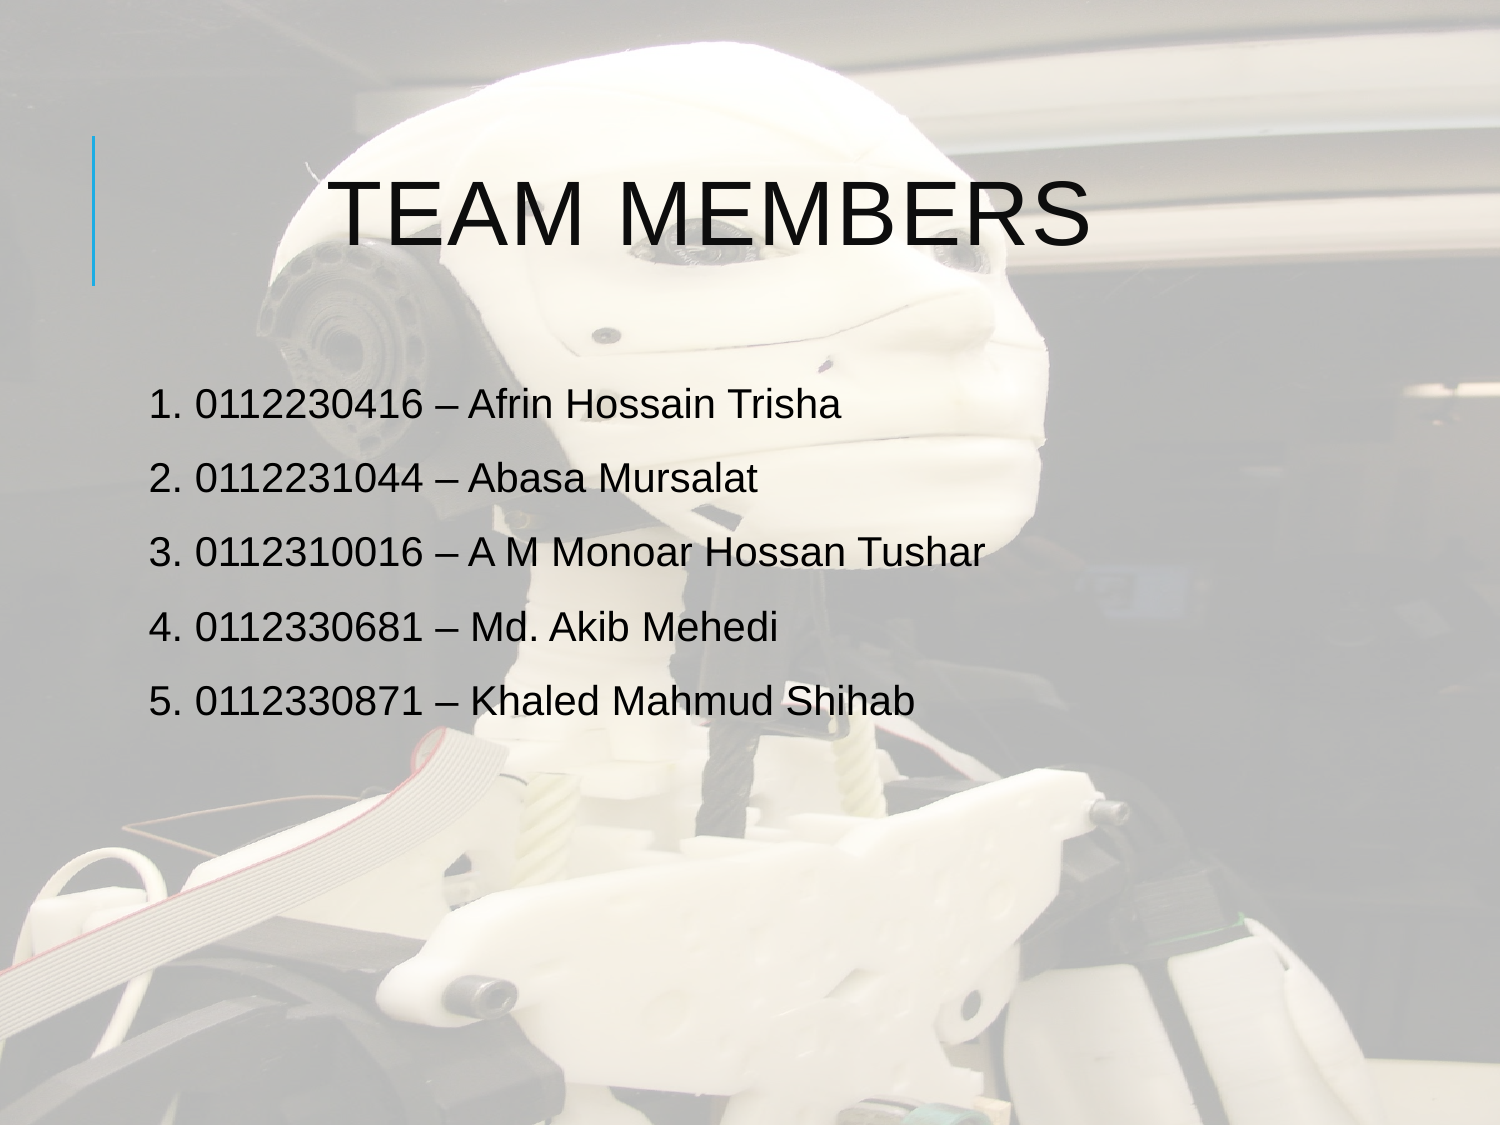

# Team members
1. 0112230416 – Afrin Hossain Trisha
2. 0112231044 – Abasa Mursalat
3. 0112310016 – A M Monoar Hossan Tushar
4. 0112330681 – Md. Akib Mehedi
5. 0112330871 – Khaled Mahmud Shihab